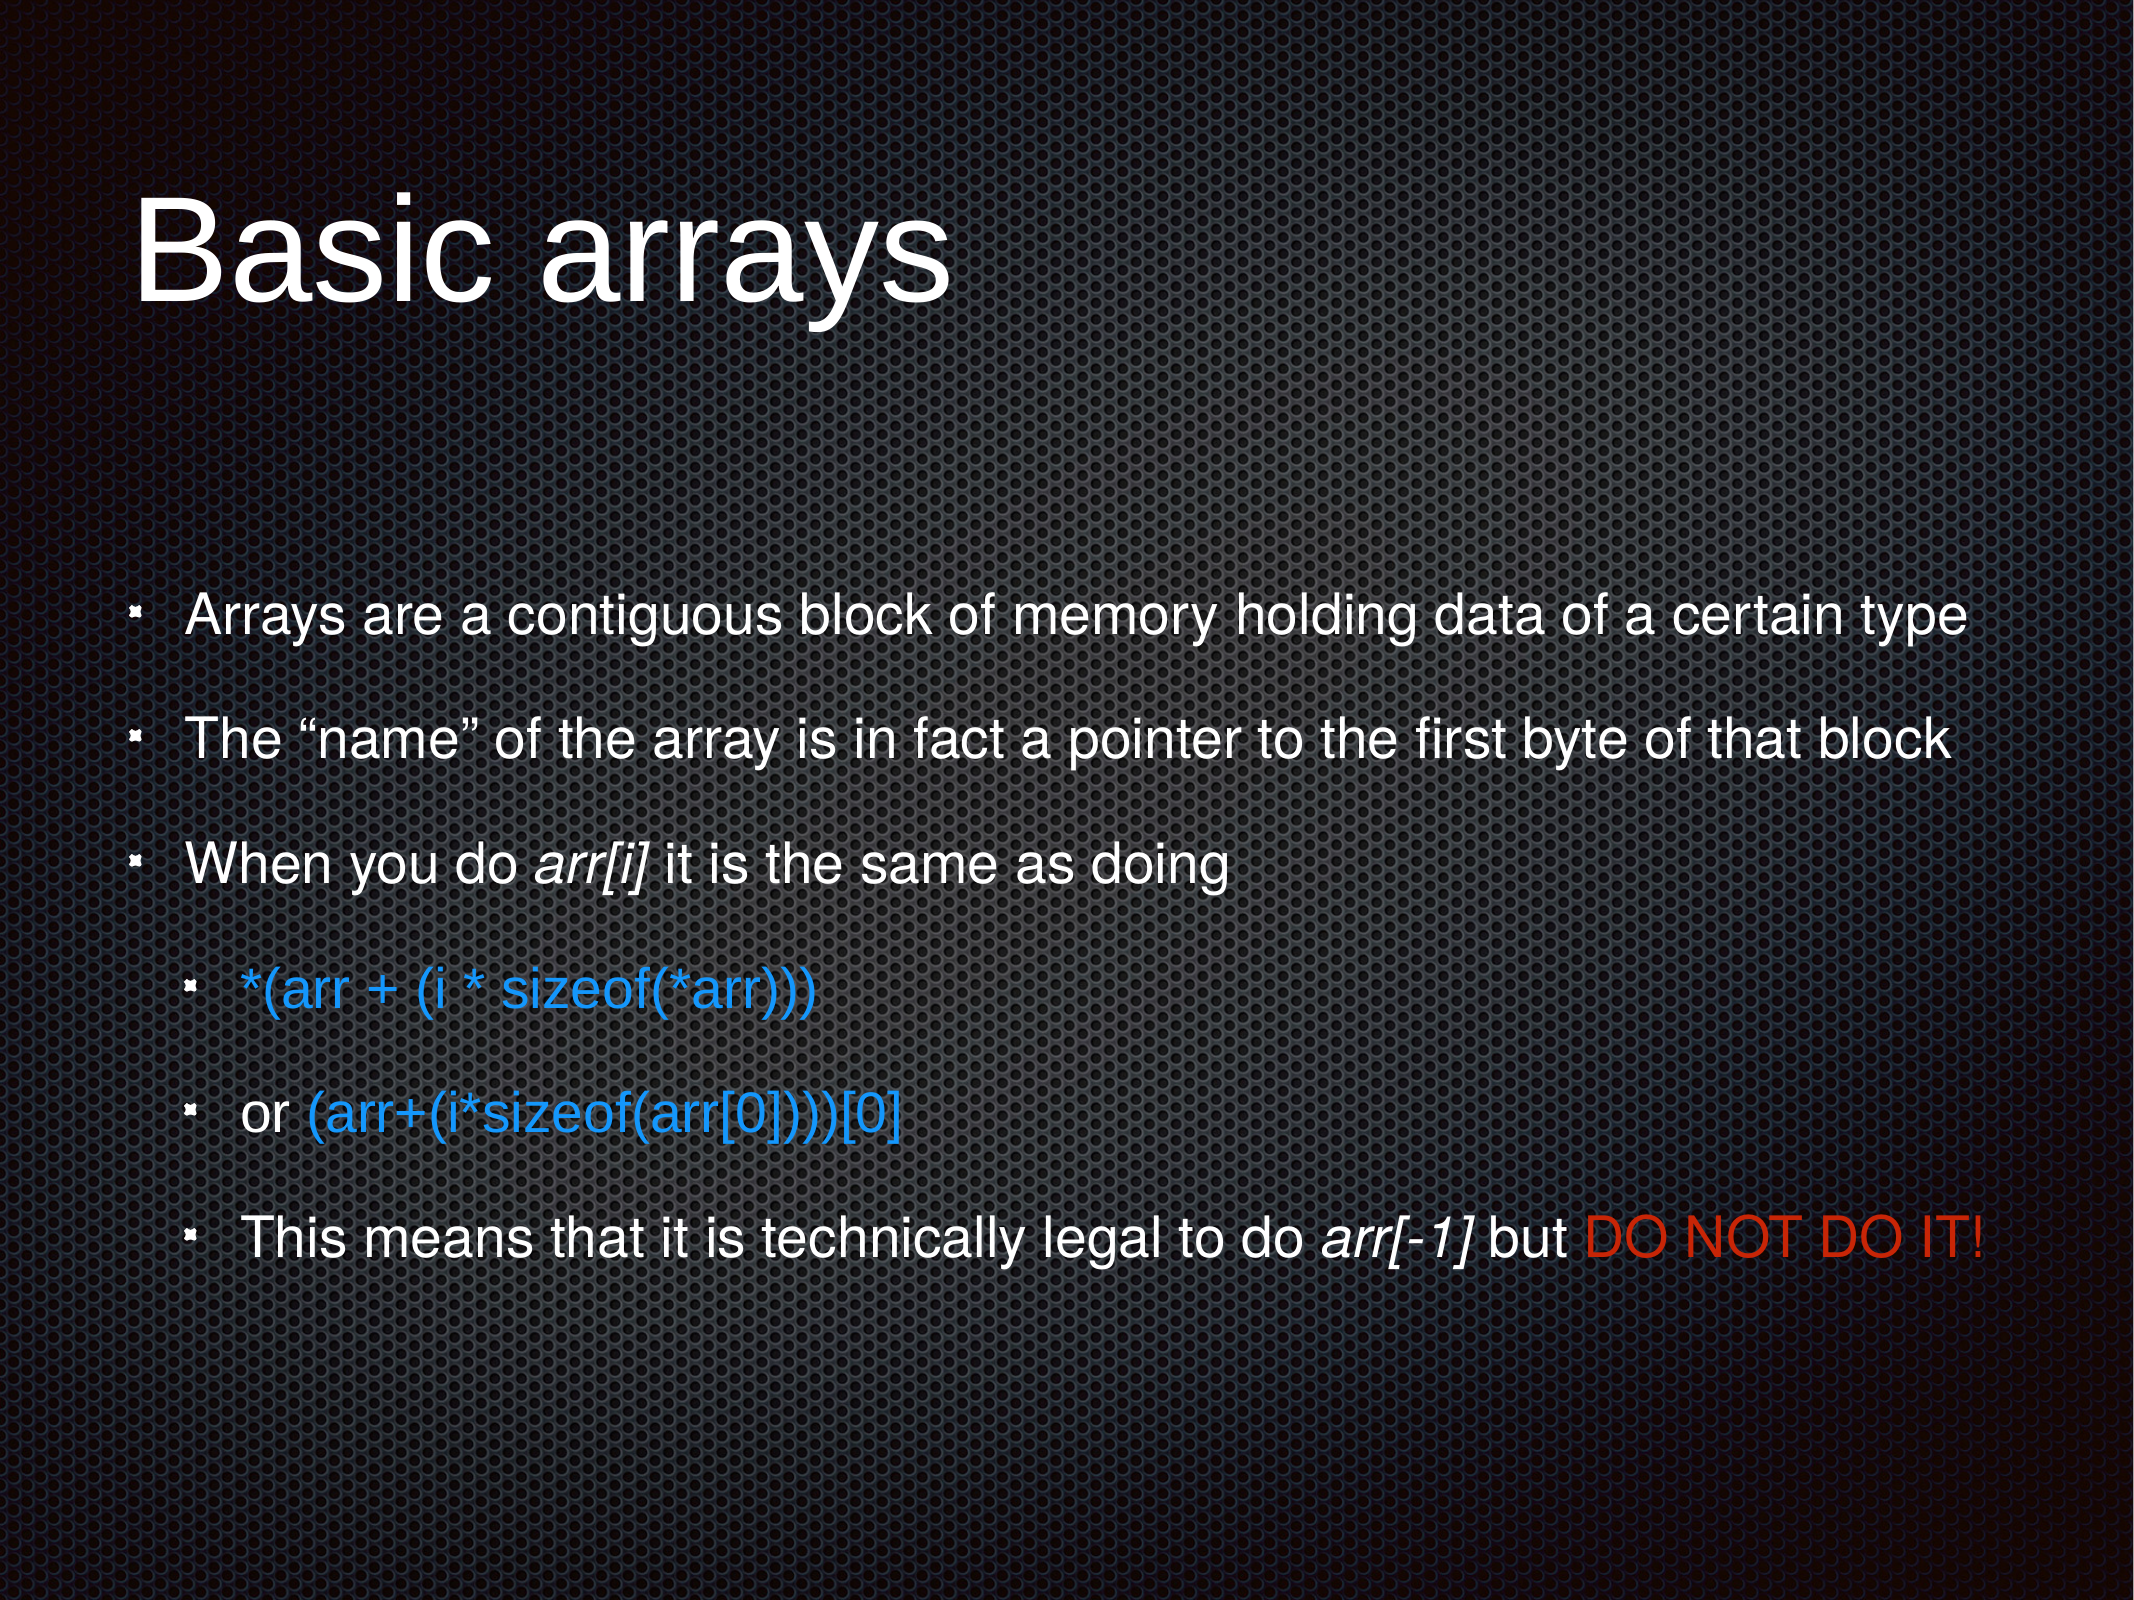

# Basic arrays
Arrays are a contiguous block of memory holding data of a certain type
The “name” of the array is in fact a pointer to the first byte of that block
When you do arr[i] it is the same as doing
*(arr + (i * sizeof(*arr)))
or (arr+(i*sizeof(arr[0])))[0]
This means that it is technically legal to do arr[-1] but DO NOT DO IT!
21